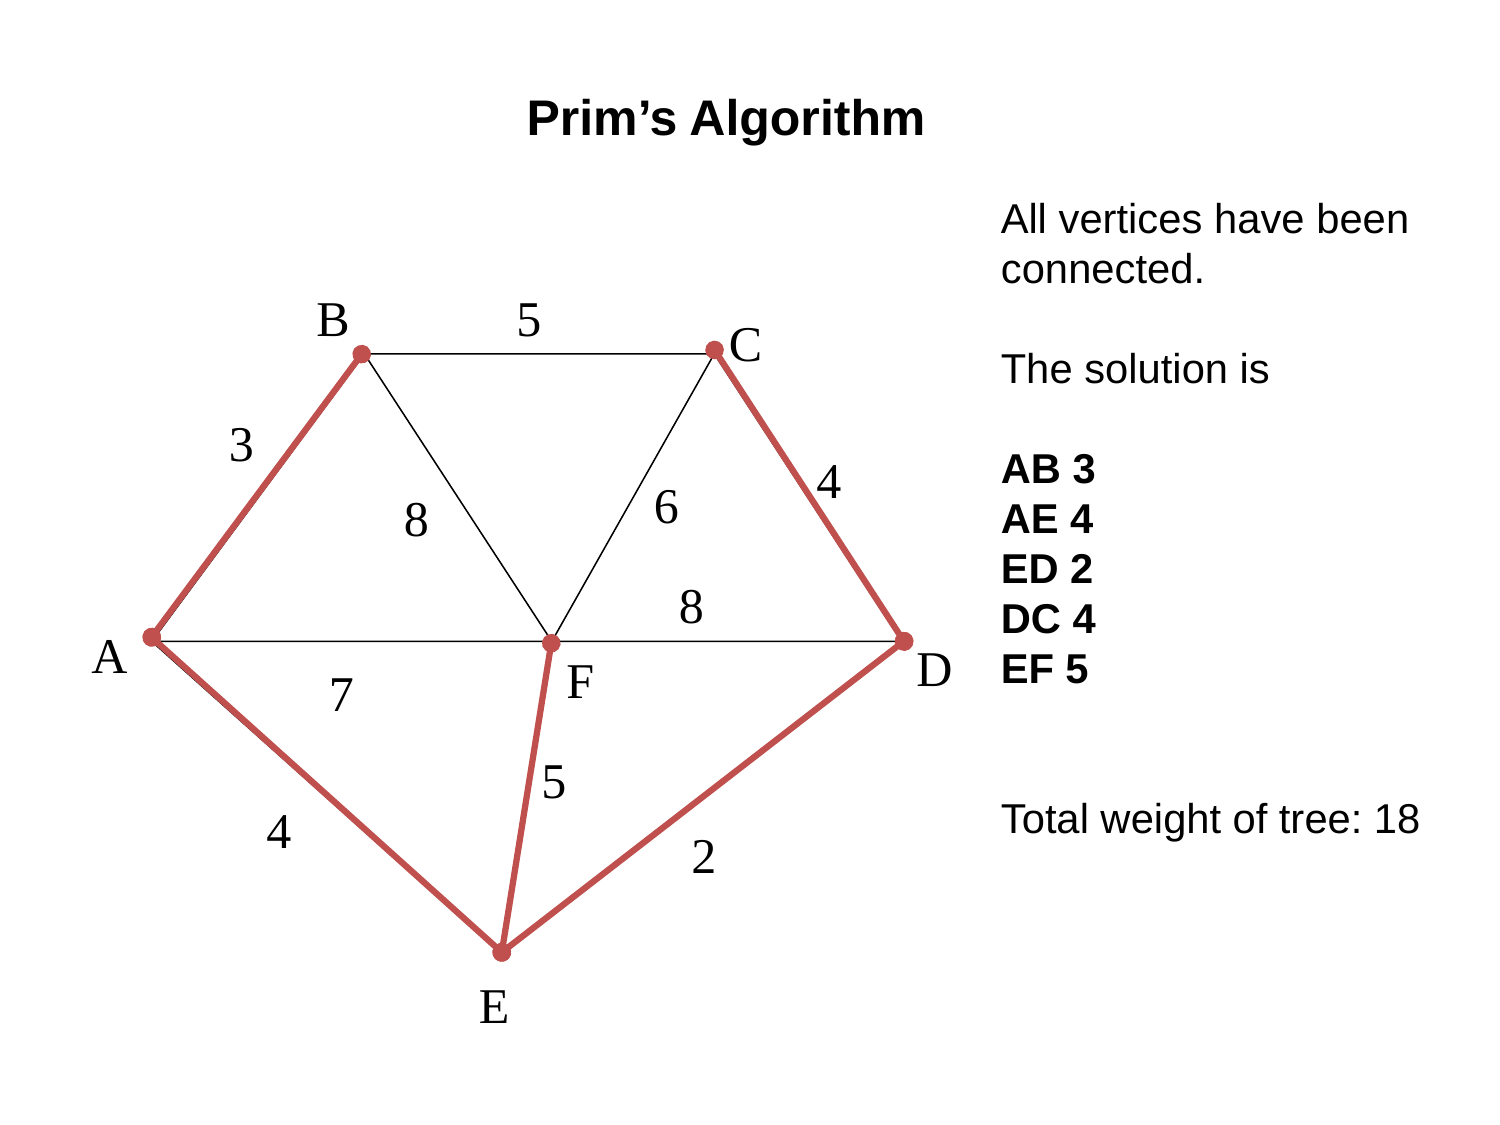

Prim’s Algorithm
All vertices have been
connected.

The solution is

AB 3
AE 4
ED 2
DC 4
EF 5

Total weight of tree: 18

B
5
C

3
4
6
8
8
A
D

F
7
5
4
2
E